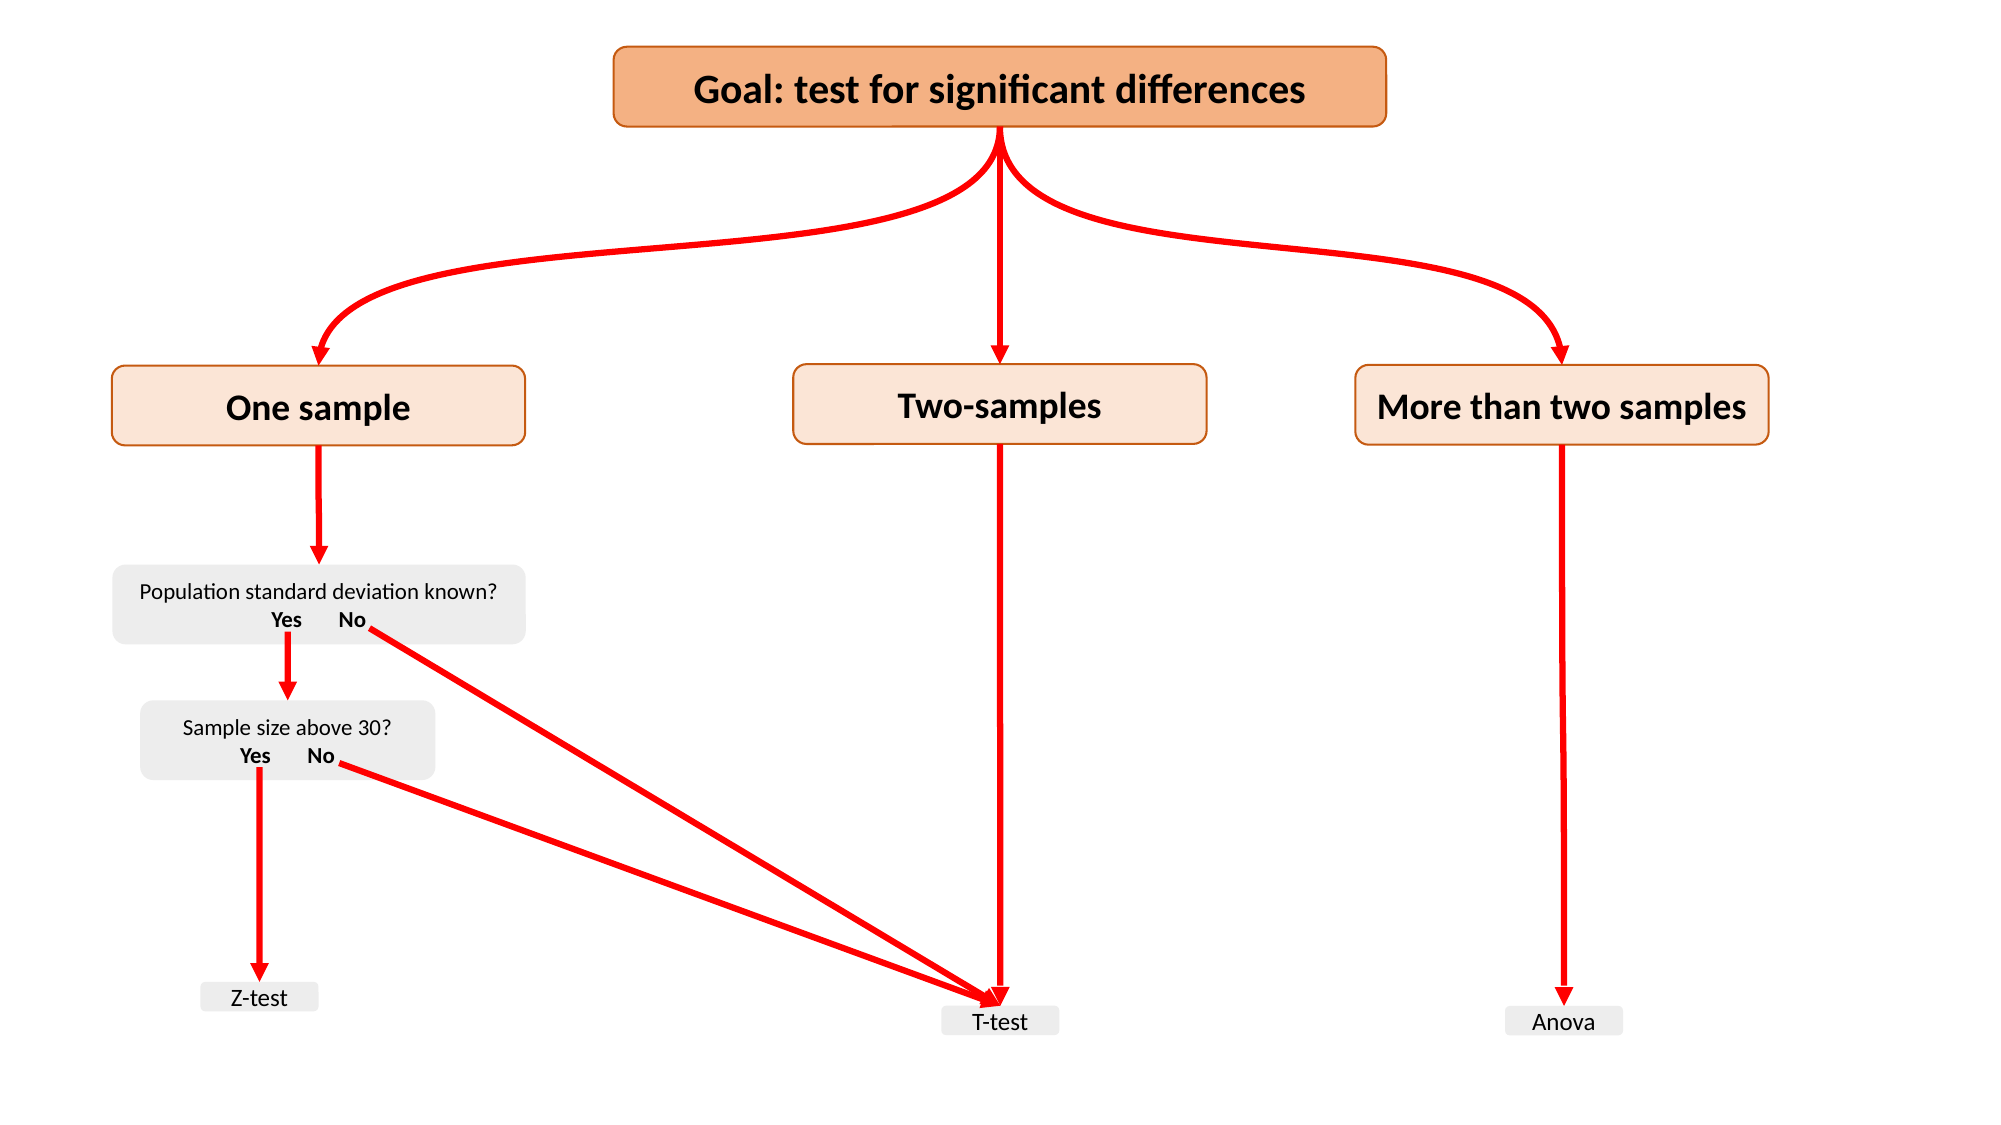

Goal: test for significant differences
Two-samples
More than two samples
One sample
Population standard deviation known?
Yes       No
Sample size above 30?
Yes       No
Z-test
T-test
Anova